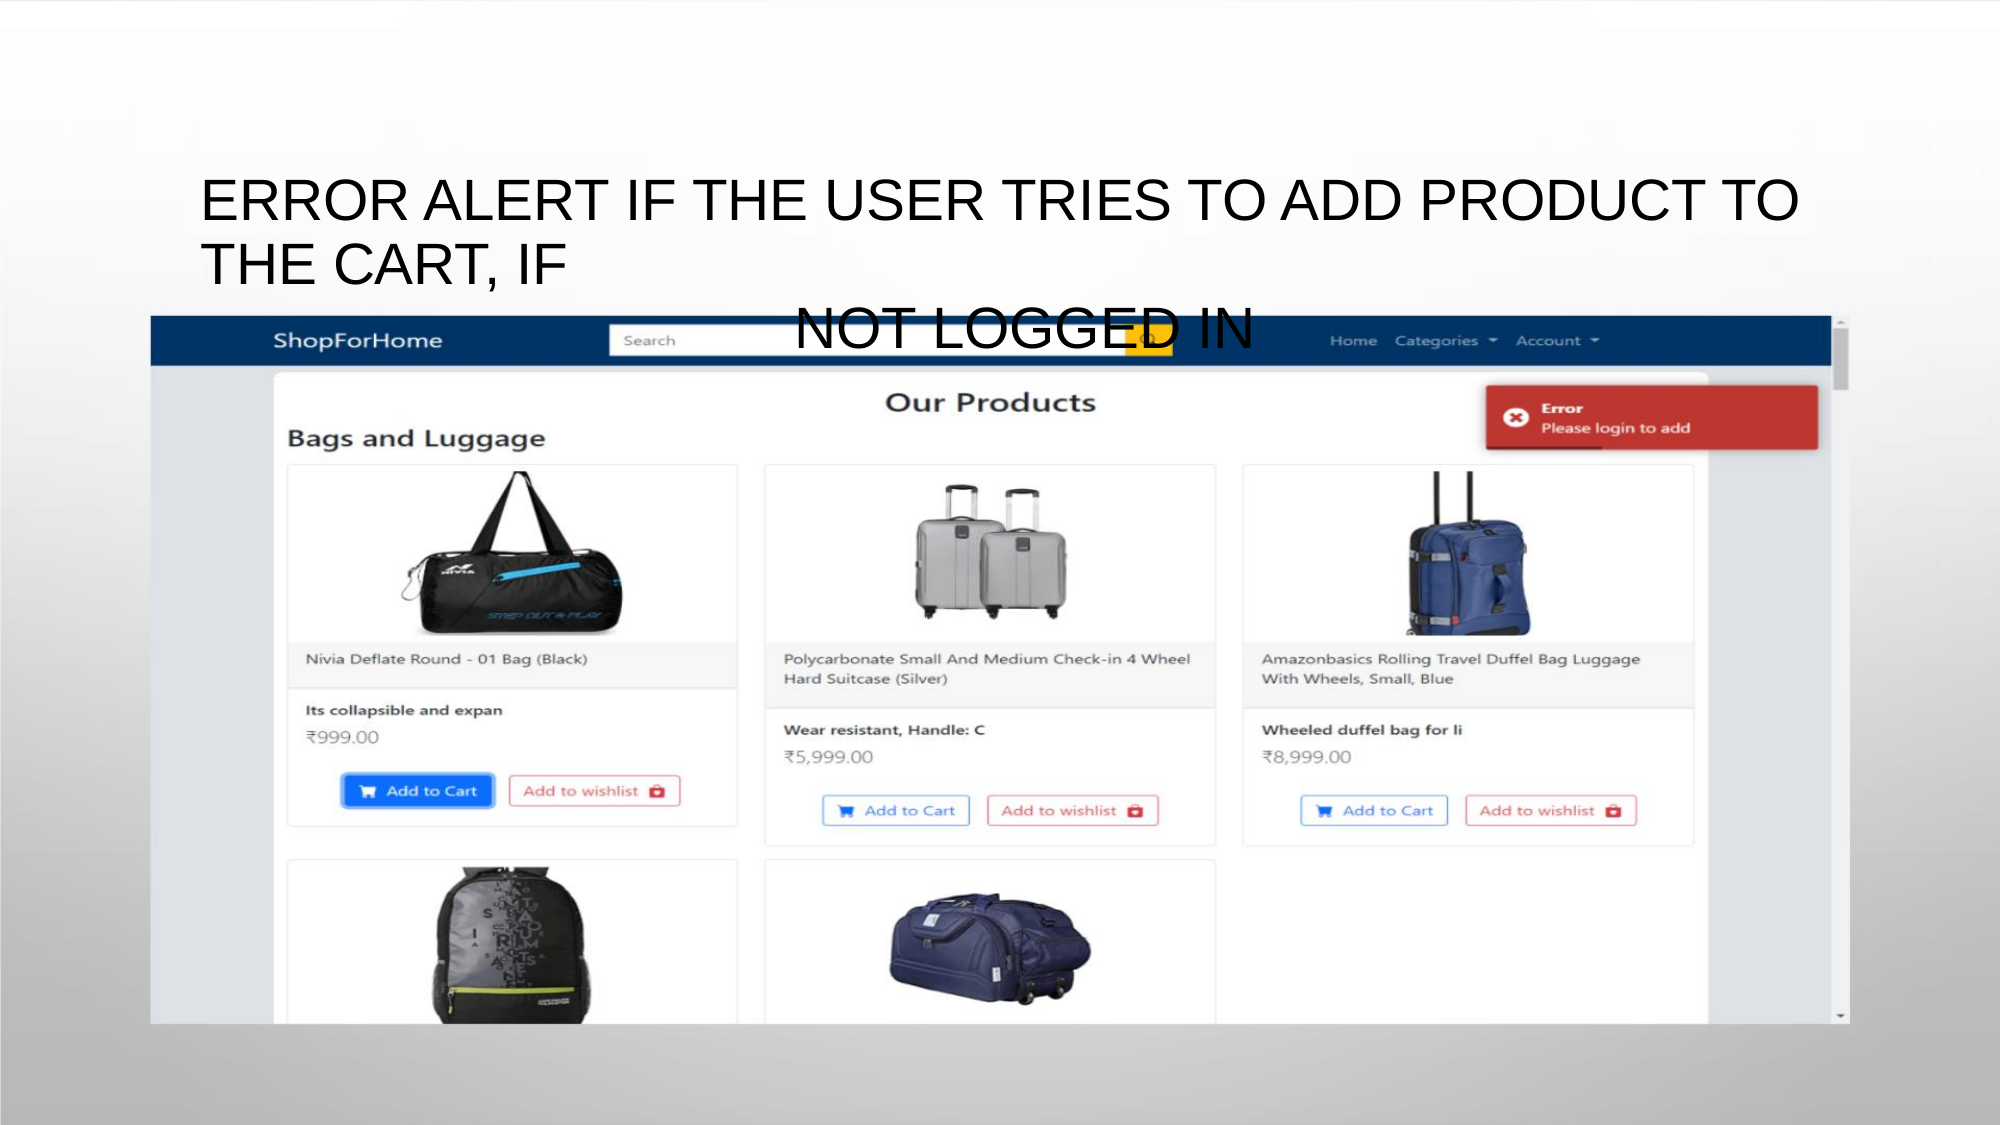

ERROR ALERT IF THE USER TRIES TO ADD PRODUCT TO THE CART, IF
NOT LOGGED IN